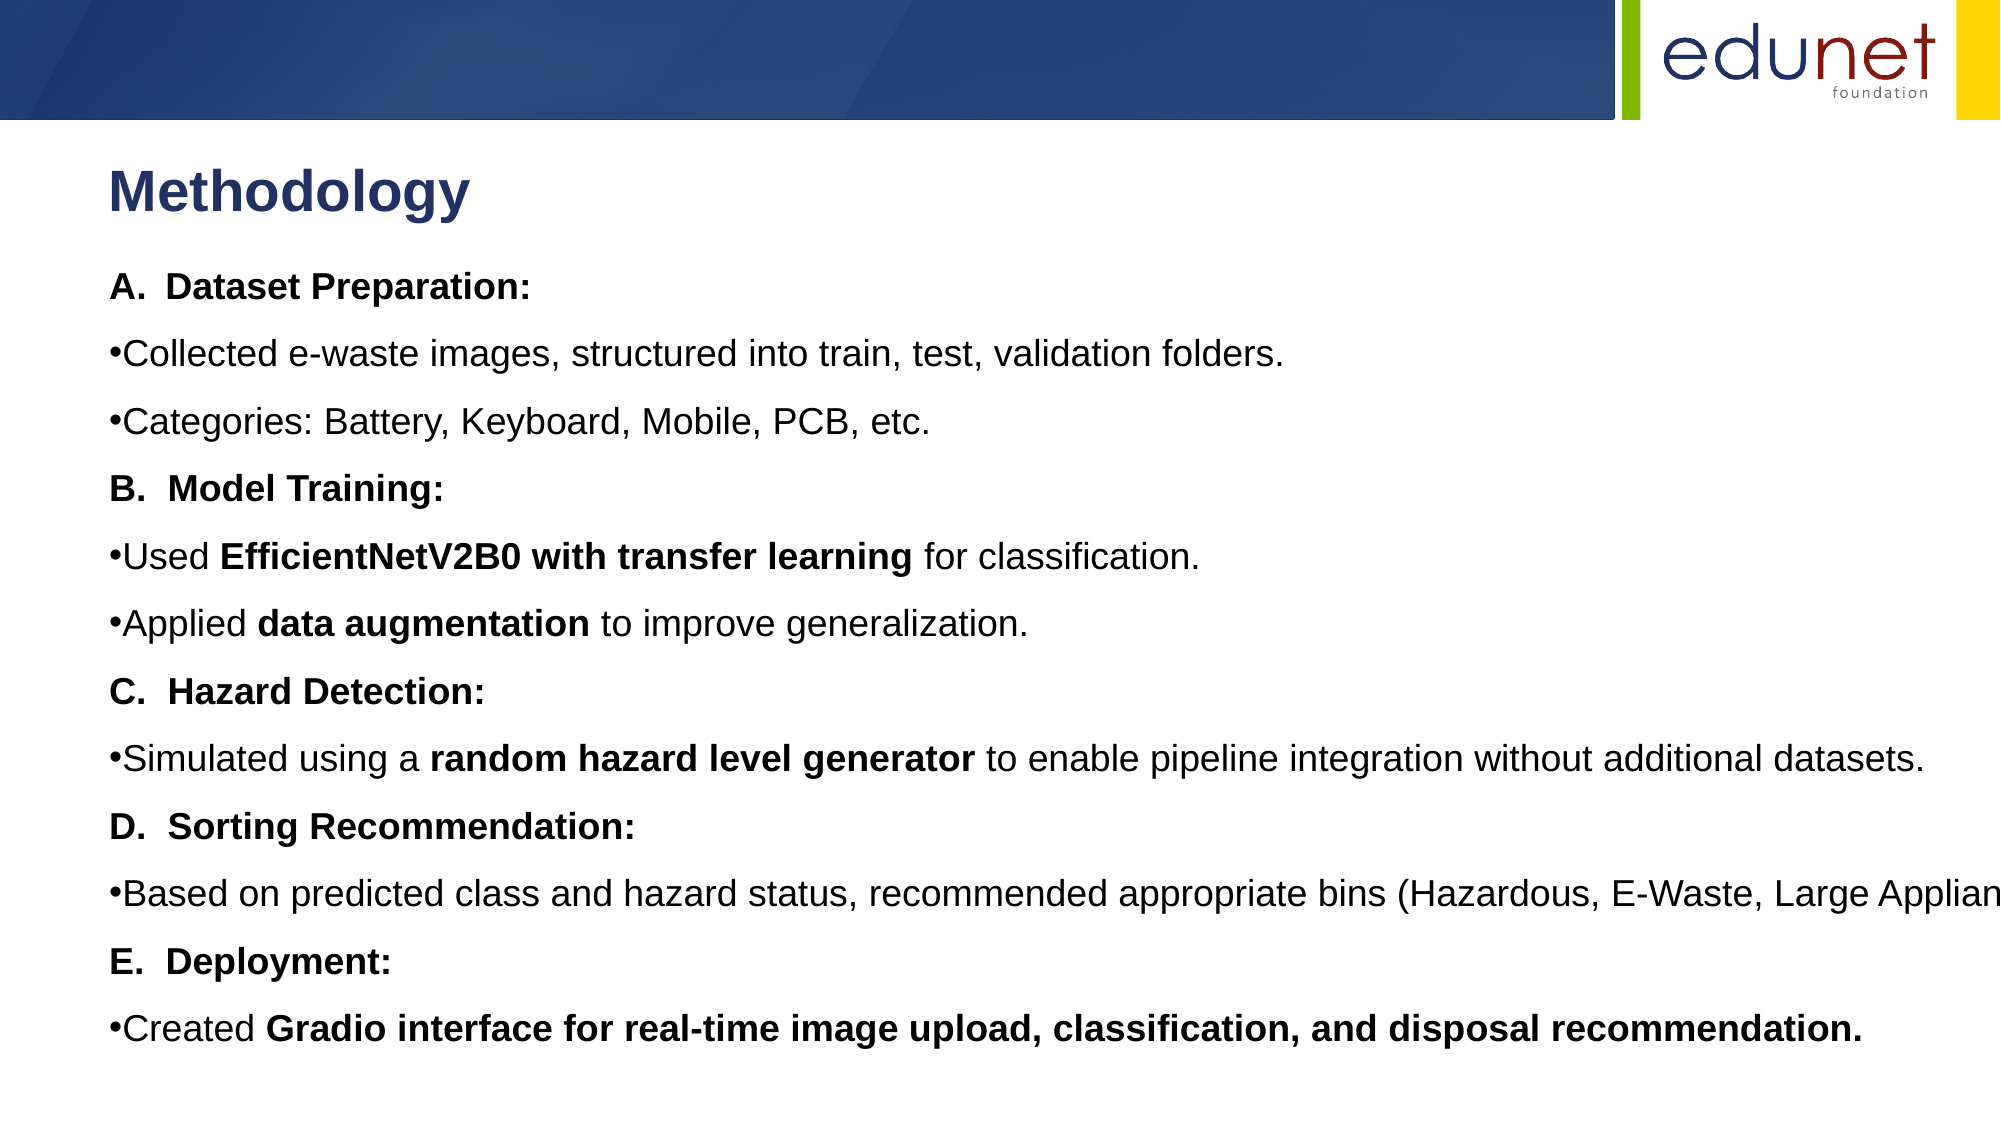

Methodology
Dataset Preparation:
Collected e-waste images, structured into train, test, validation folders.
Categories: Battery, Keyboard, Mobile, PCB, etc.
B.  Model Training:
Used EfficientNetV2B0 with transfer learning for classification.
Applied data augmentation to improve generalization.
C.  Hazard Detection:
Simulated using a random hazard level generator to enable pipeline integration without additional datasets.
D.  Sorting Recommendation:
Based on predicted class and hazard status, recommended appropriate bins (Hazardous, E-Waste, Large Appliance).
E.  Deployment:
Created Gradio interface for real-time image upload, classification, and disposal recommendation.